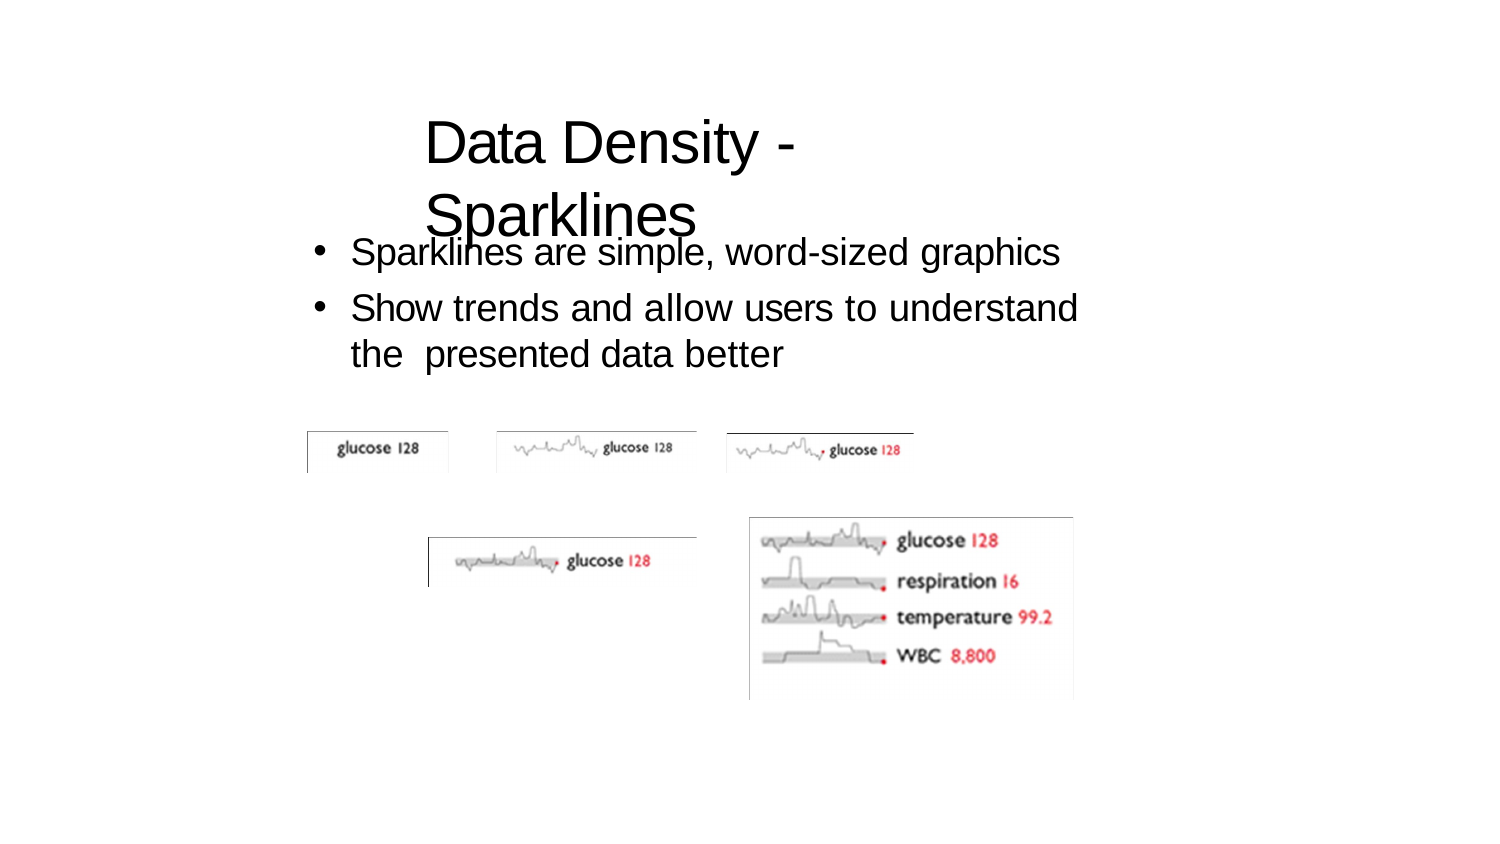

# Data Density ‐ Sparklines
Sparklines are simple, word‐sized graphics
Show trends and allow users to understand the  presented data better

Shows past 80 readings
Highlights specific data element

Shows normal range of glucose
Credits: Edward Tufte, Beautiful Evidence